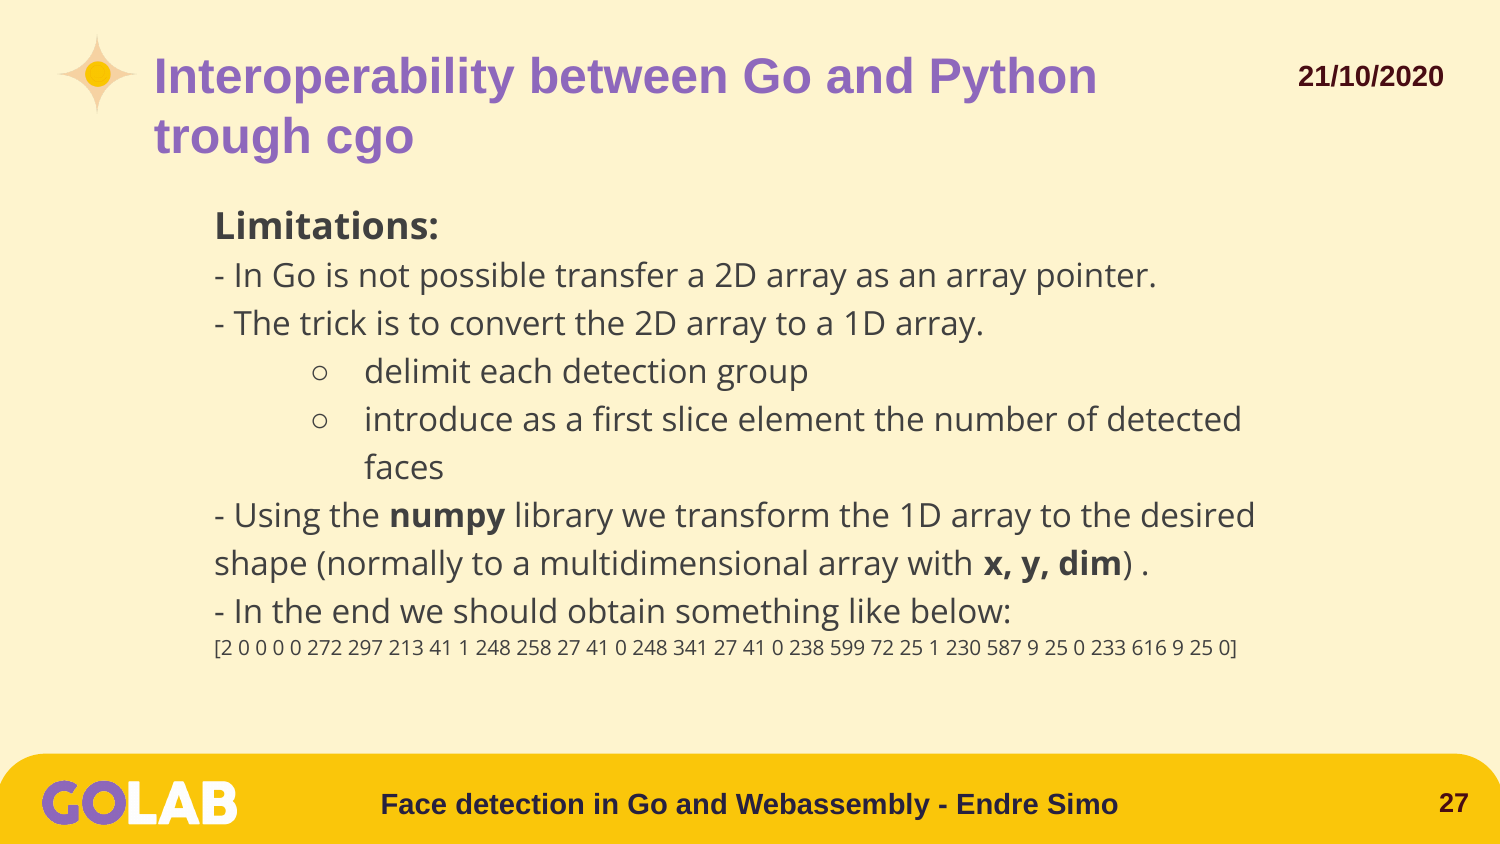

# Interoperability between Go and Python trough cgo

Limitations:
- In Go is not possible transfer a 2D array as an array pointer.
- The trick is to convert the 2D array to a 1D array.
delimit each detection group
introduce as a first slice element the number of detected faces
- Using the numpy library we transform the 1D array to the desired shape (normally to a multidimensional array with x, y, dim) .
- In the end we should obtain something like below:
[2 0 0 0 0 272 297 213 41 1 248 258 27 41 0 248 341 27 41 0 238 599 72 25 1 230 587 9 25 0 233 616 9 25 0]